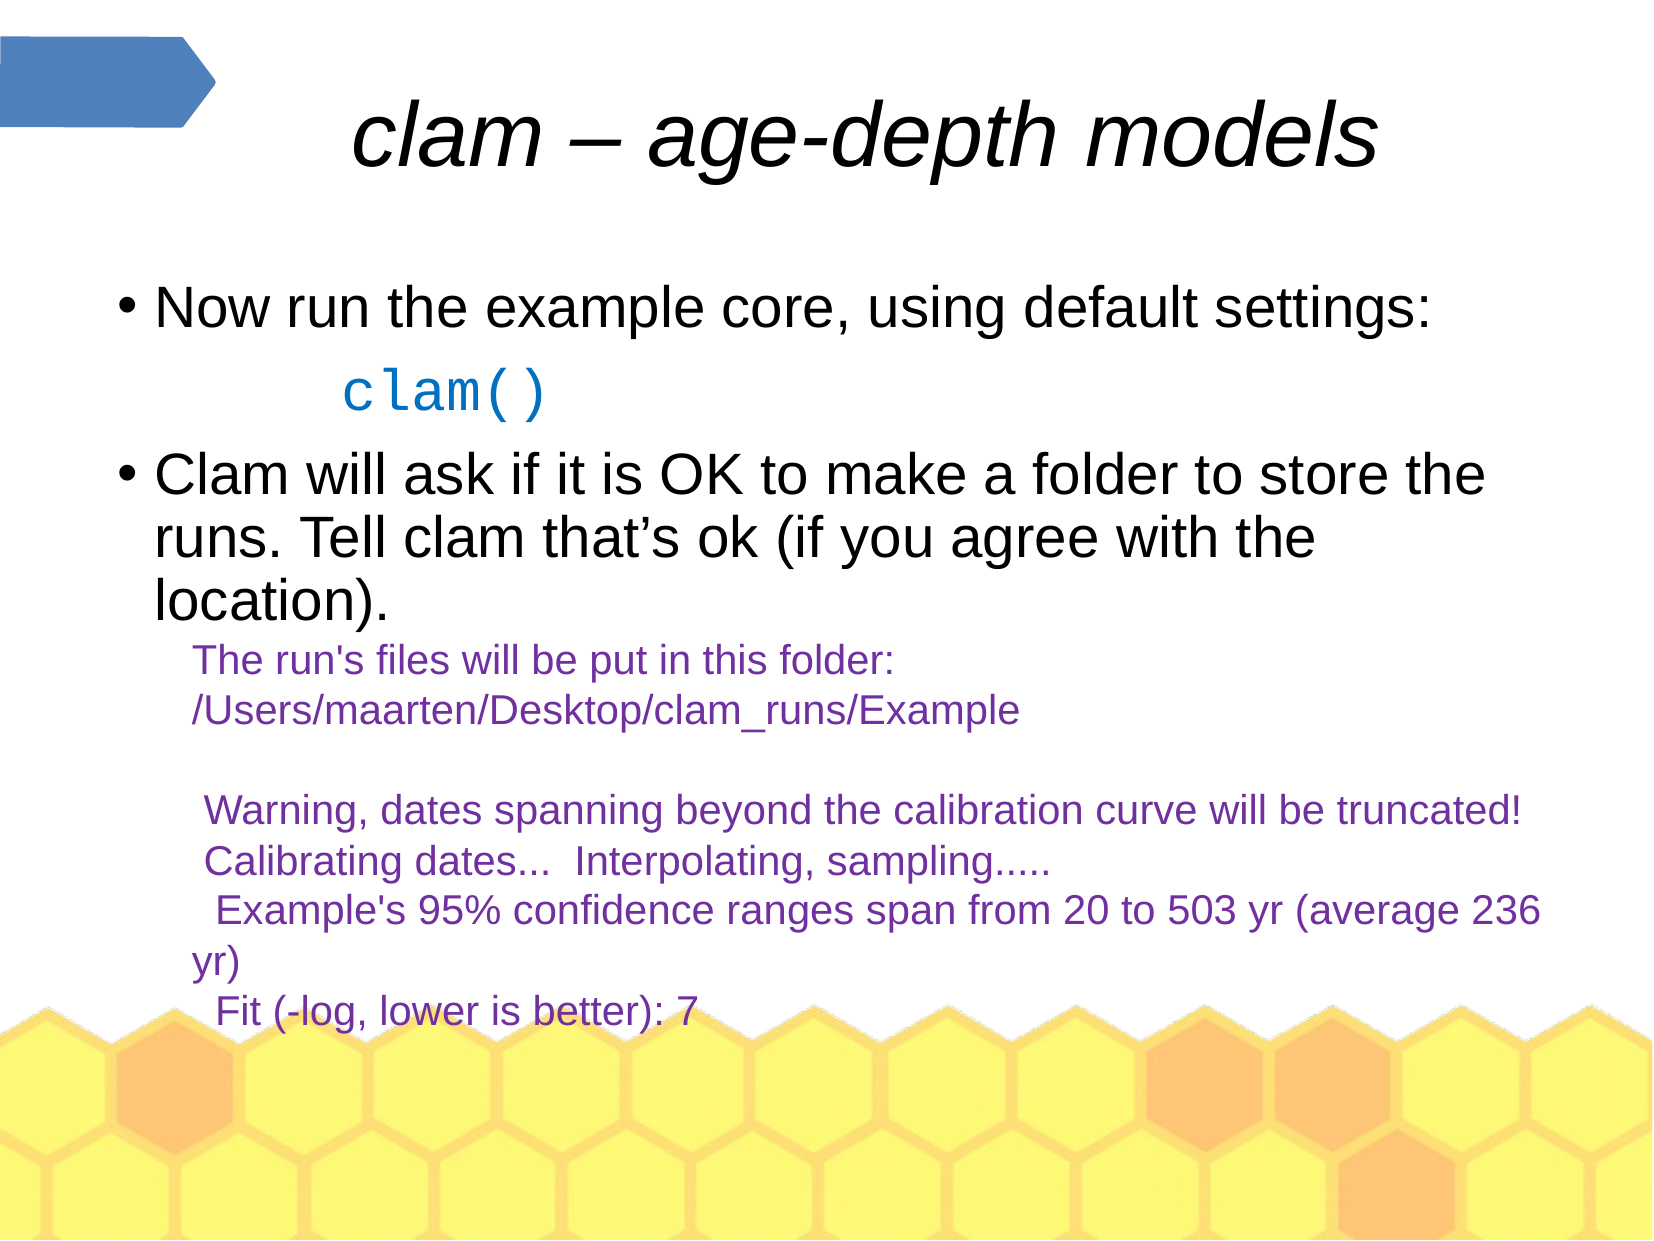

clam – age-depth models
Now run the example core, using default settings:
	clam()
Clam will ask if it is OK to make a folder to store the runs. Tell clam that’s ok (if you agree with the location).
The run's files will be put in this folder: /Users/maarten/Desktop/clam_runs/Example

 Warning, dates spanning beyond the calibration curve will be truncated!
 Calibrating dates...  Interpolating, sampling.....
  Example's 95% confidence ranges span from 20 to 503 yr (average 236 yr)
  Fit (-log, lower is better): 7